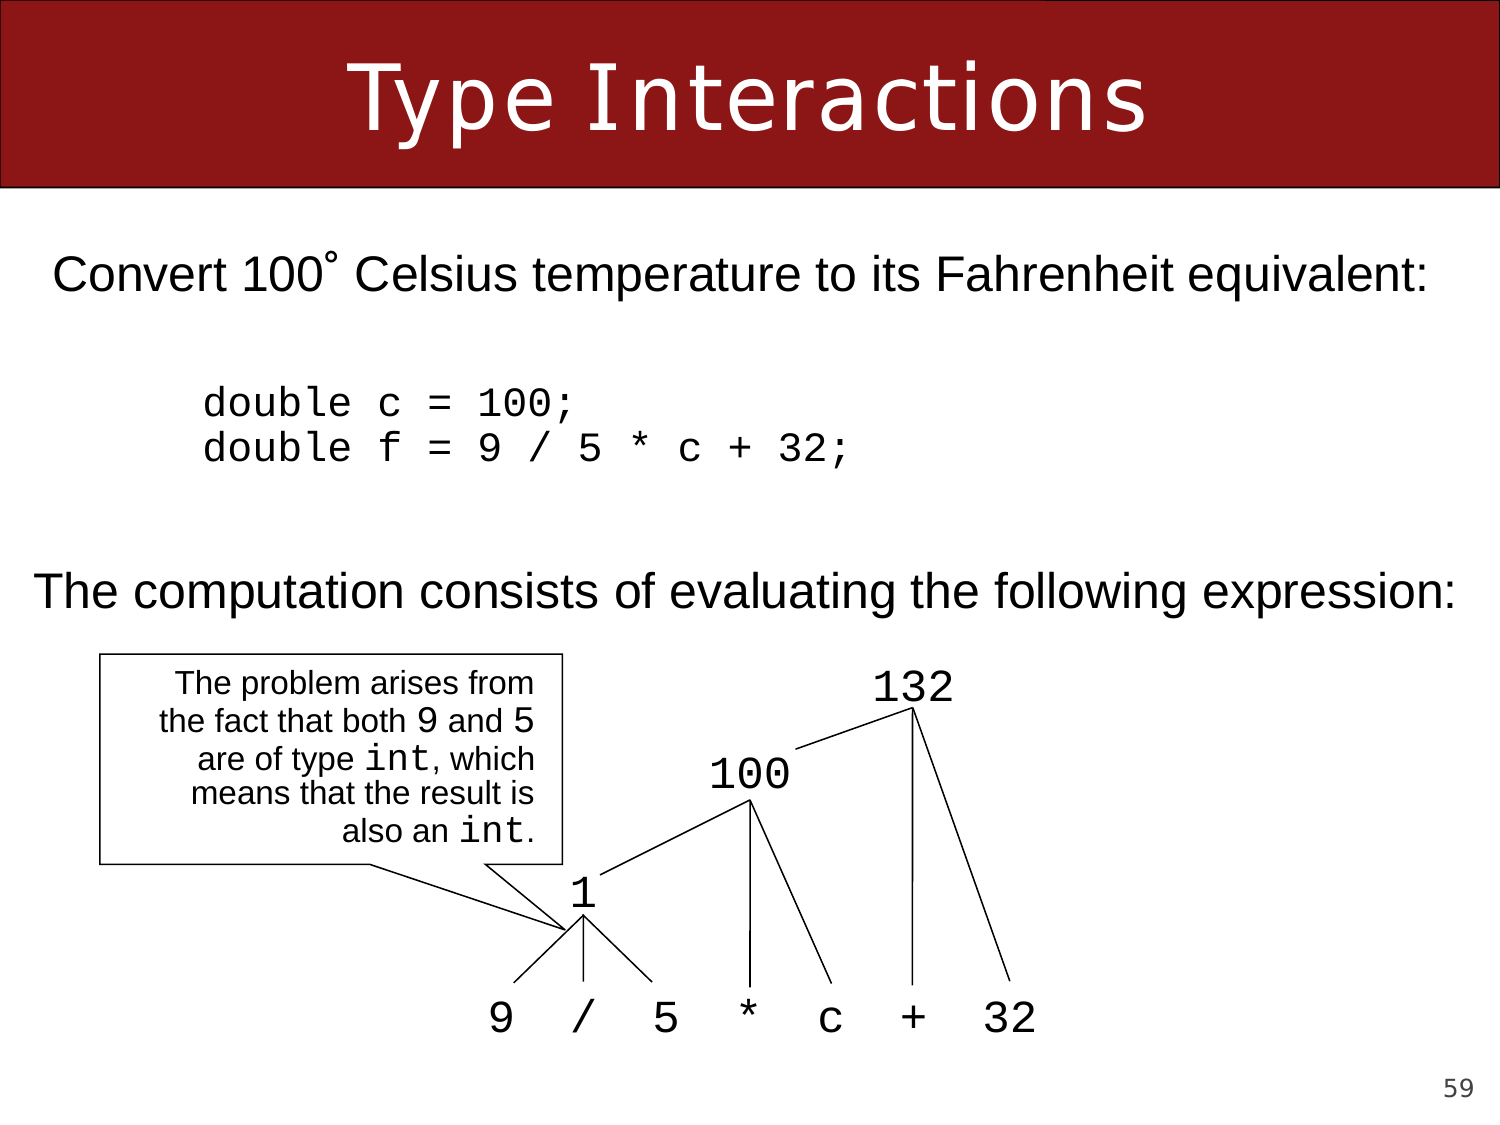

# Type Interactions
Convert 100˚ Celsius temperature to its Fahrenheit equivalent:
double c = 100;
double f = 9 / 5 * c + 32;
The computation consists of evaluating the following expression:

9  /  5  *  c  +  32

The problem arises from the fact that both 9 and 5 are of type int, which means that the result is also an int.
132

100

1

9  /  5  *  c  +  32